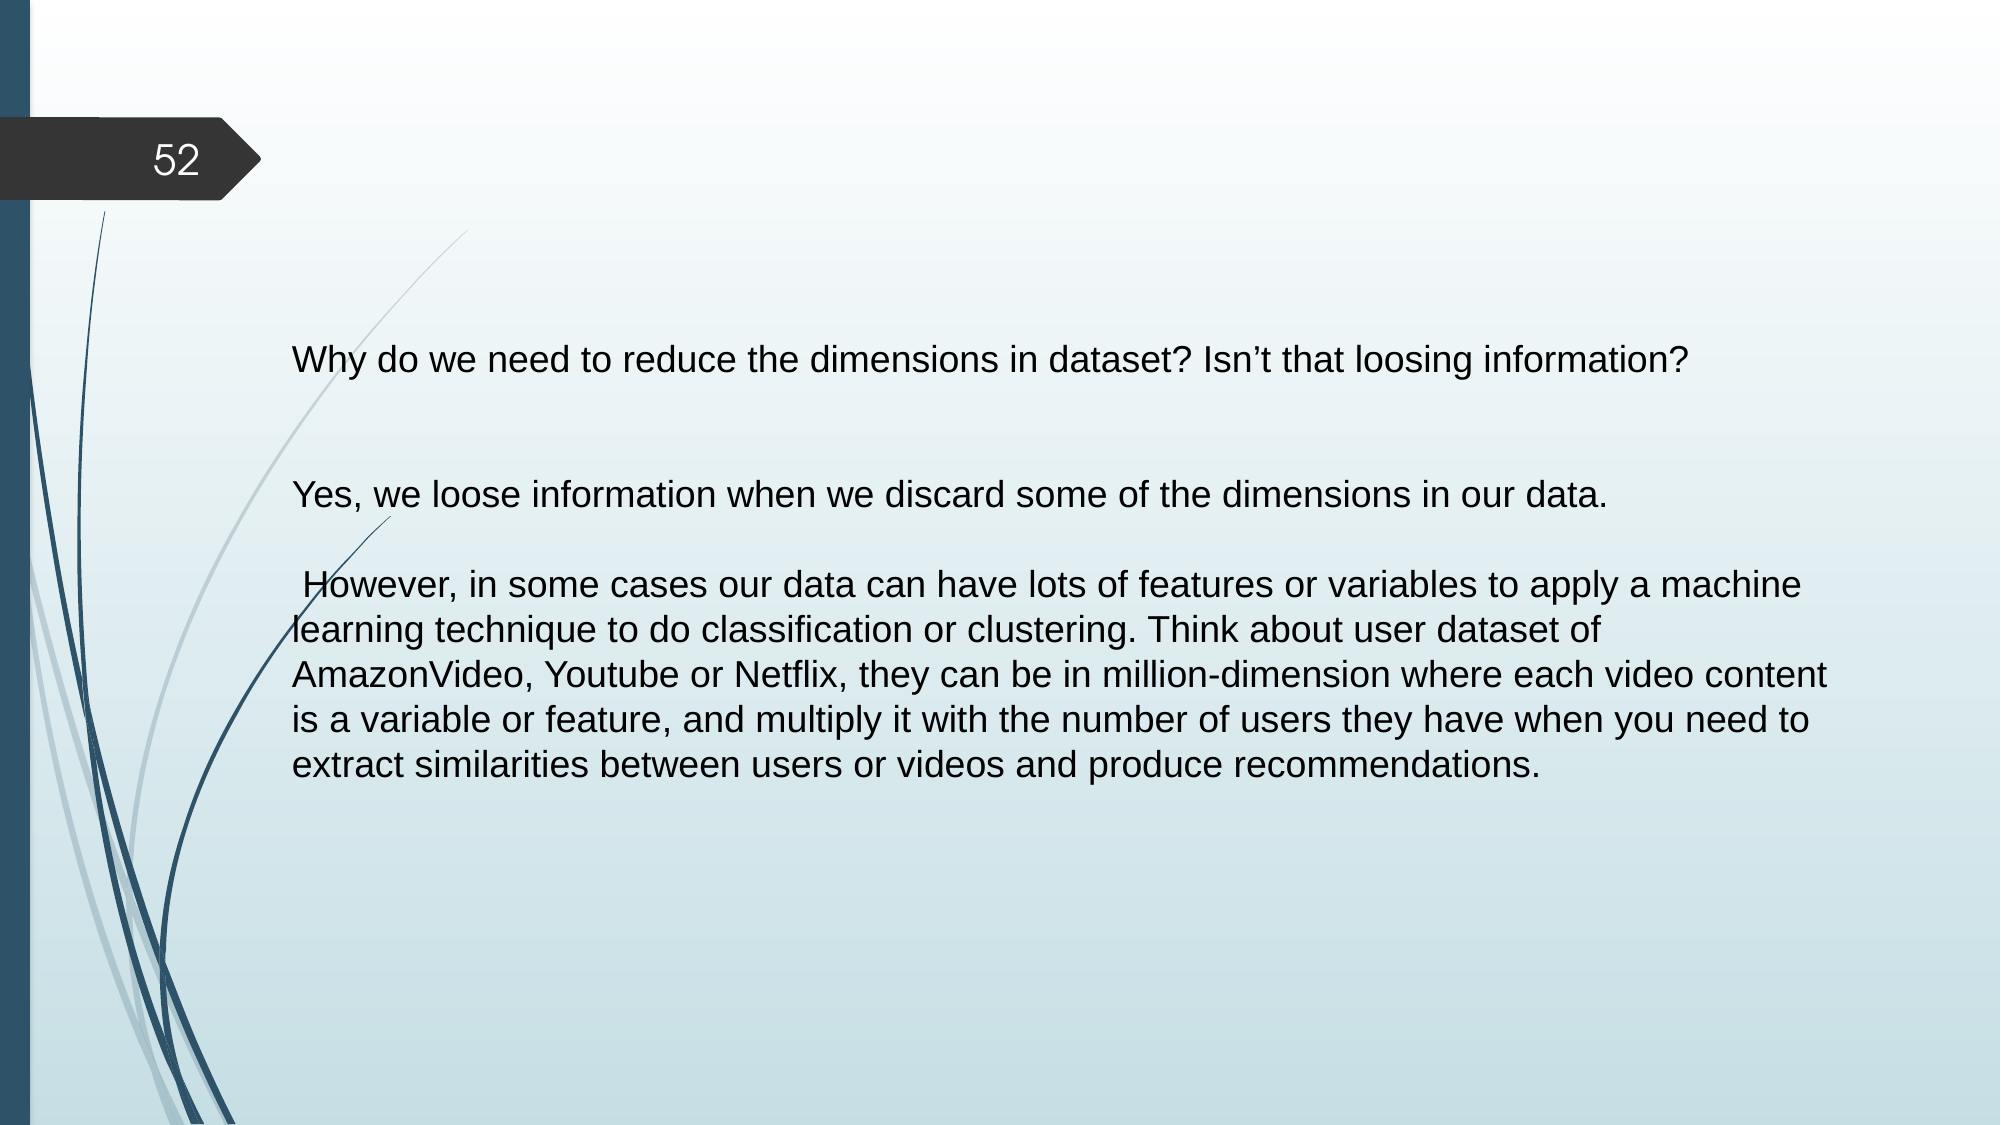

52
Why do we need to reduce the dimensions in dataset? Isn’t that loosing information?

Yes, we loose information when we discard some of the dimensions in our data.

 However, in some cases our data can have lots of features or variables to apply a machine learning technique to do classification or clustering. Think about user dataset of AmazonVideo, Youtube or Netflix, they can be in million-dimension where each video content is a variable or feature, and multiply it with the number of users they have when you need to extract similarities between users or videos and produce recommendations.